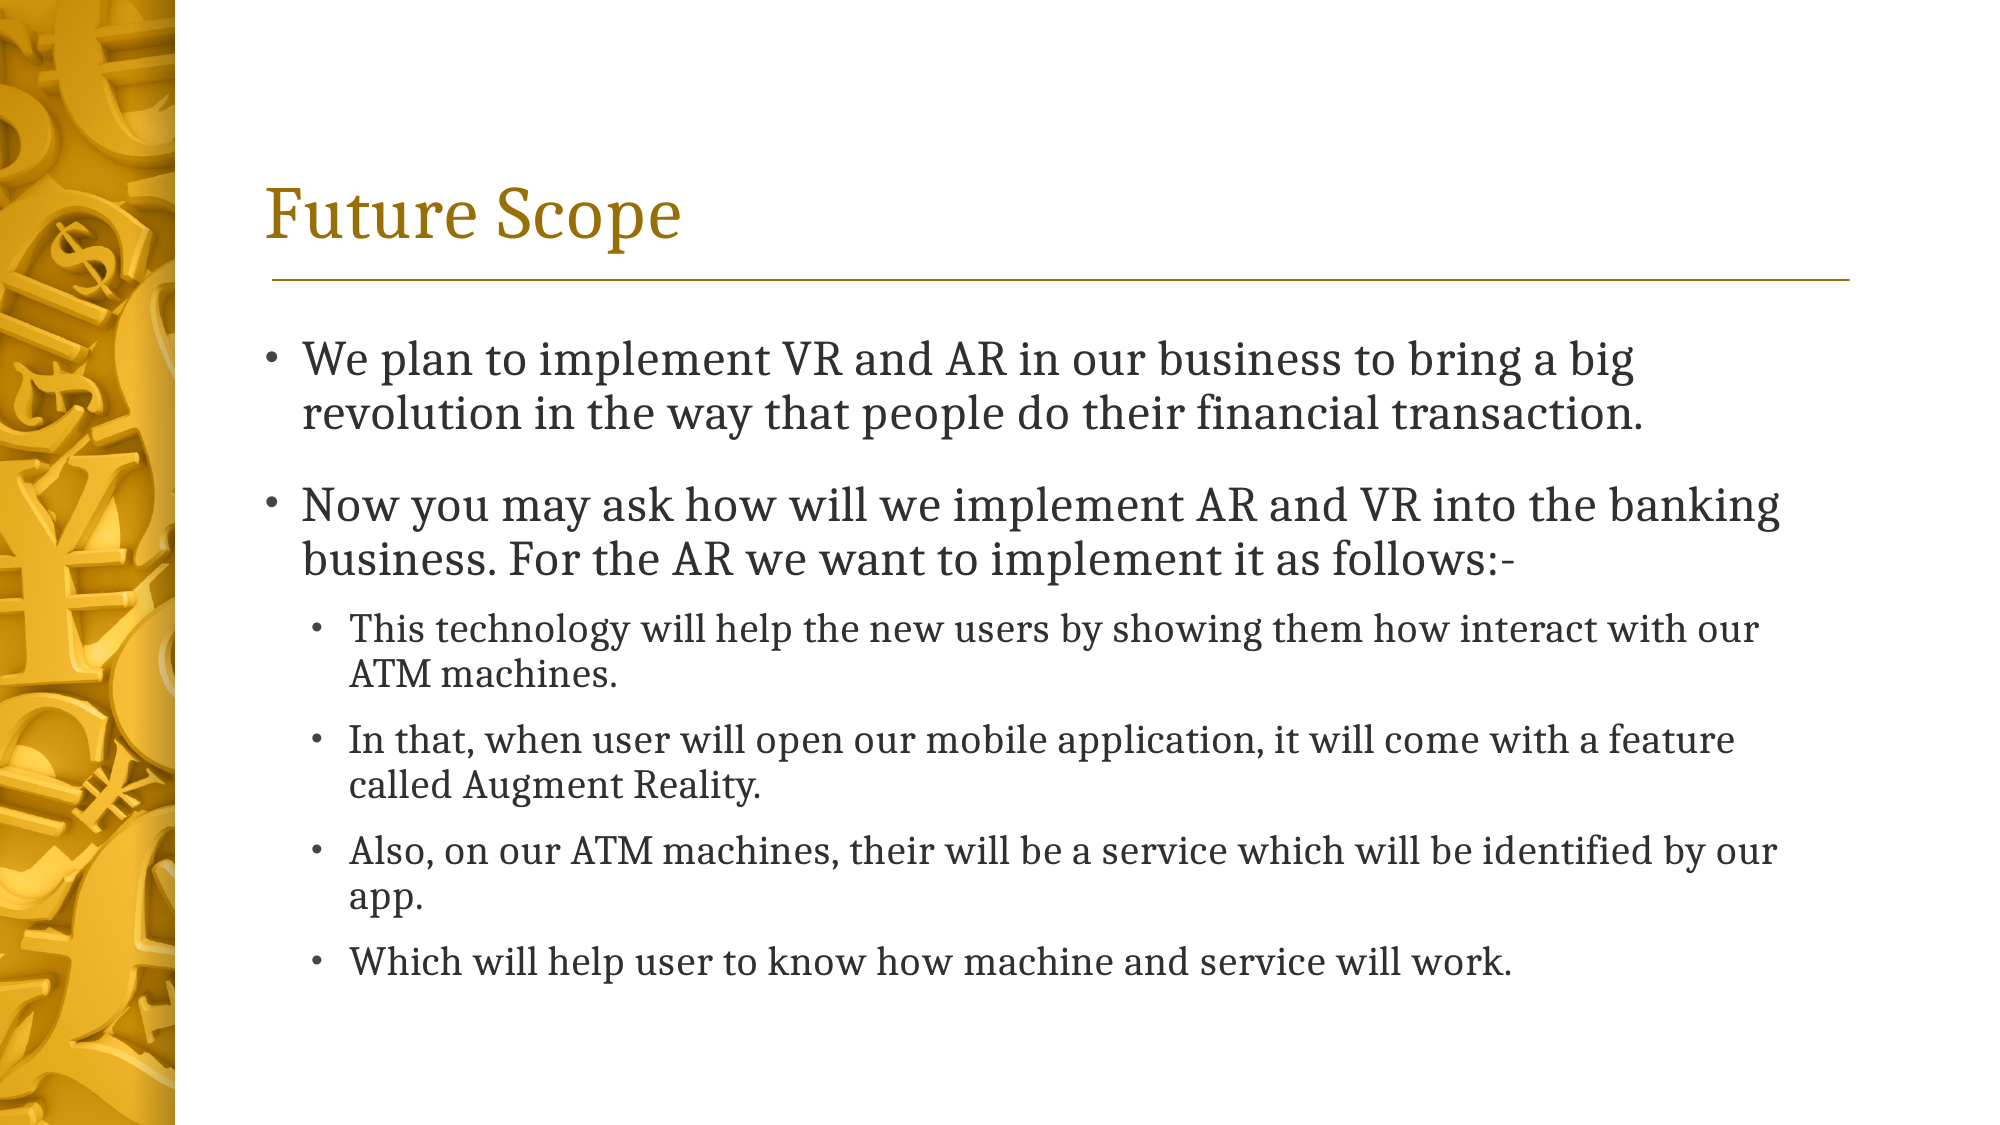

# Future Scope
We plan to implement VR and AR in our business to bring a big revolution in the way that people do their financial transaction.
Now you may ask how will we implement AR and VR into the banking business. For the AR we want to implement it as follows:-
This technology will help the new users by showing them how interact with our ATM machines.
In that, when user will open our mobile application, it will come with a feature called Augment Reality.
Also, on our ATM machines, their will be a service which will be identified by our app.
Which will help user to know how machine and service will work.